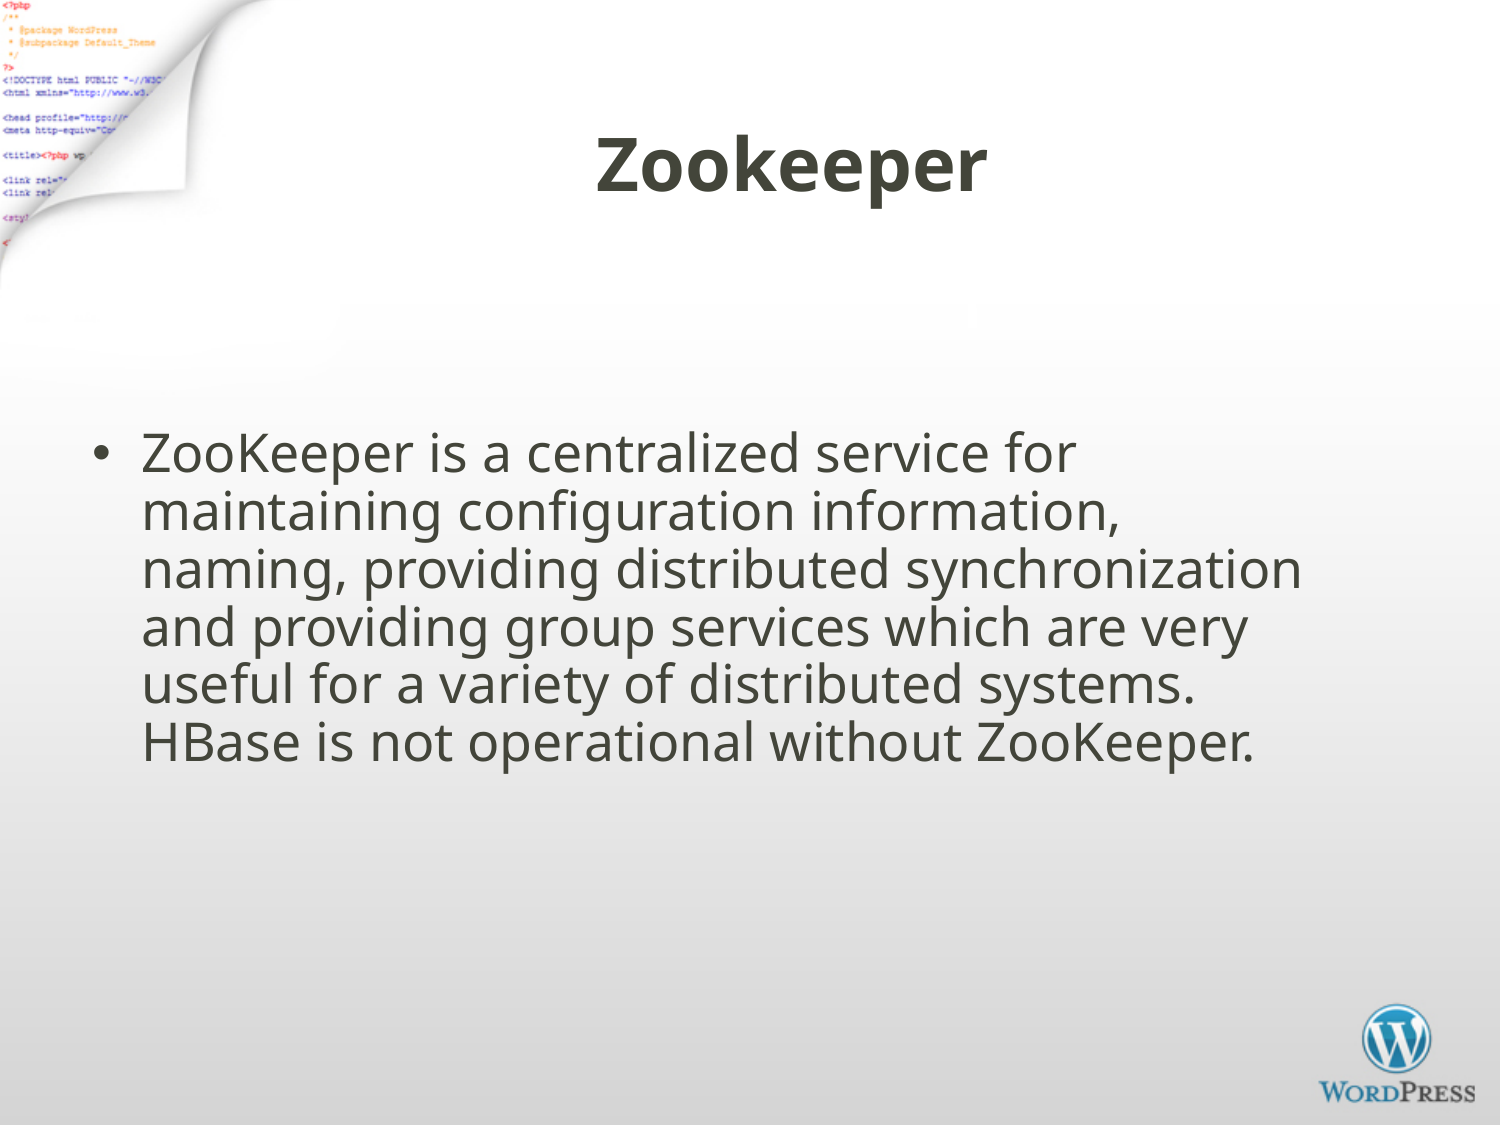

# Zookeeper

ZooKeeper is a centralized service for maintaining configuration information, naming, providing distributed synchronization and providing group services which are very useful for a variety of distributed systems. HBase is not operational without ZooKeeper.